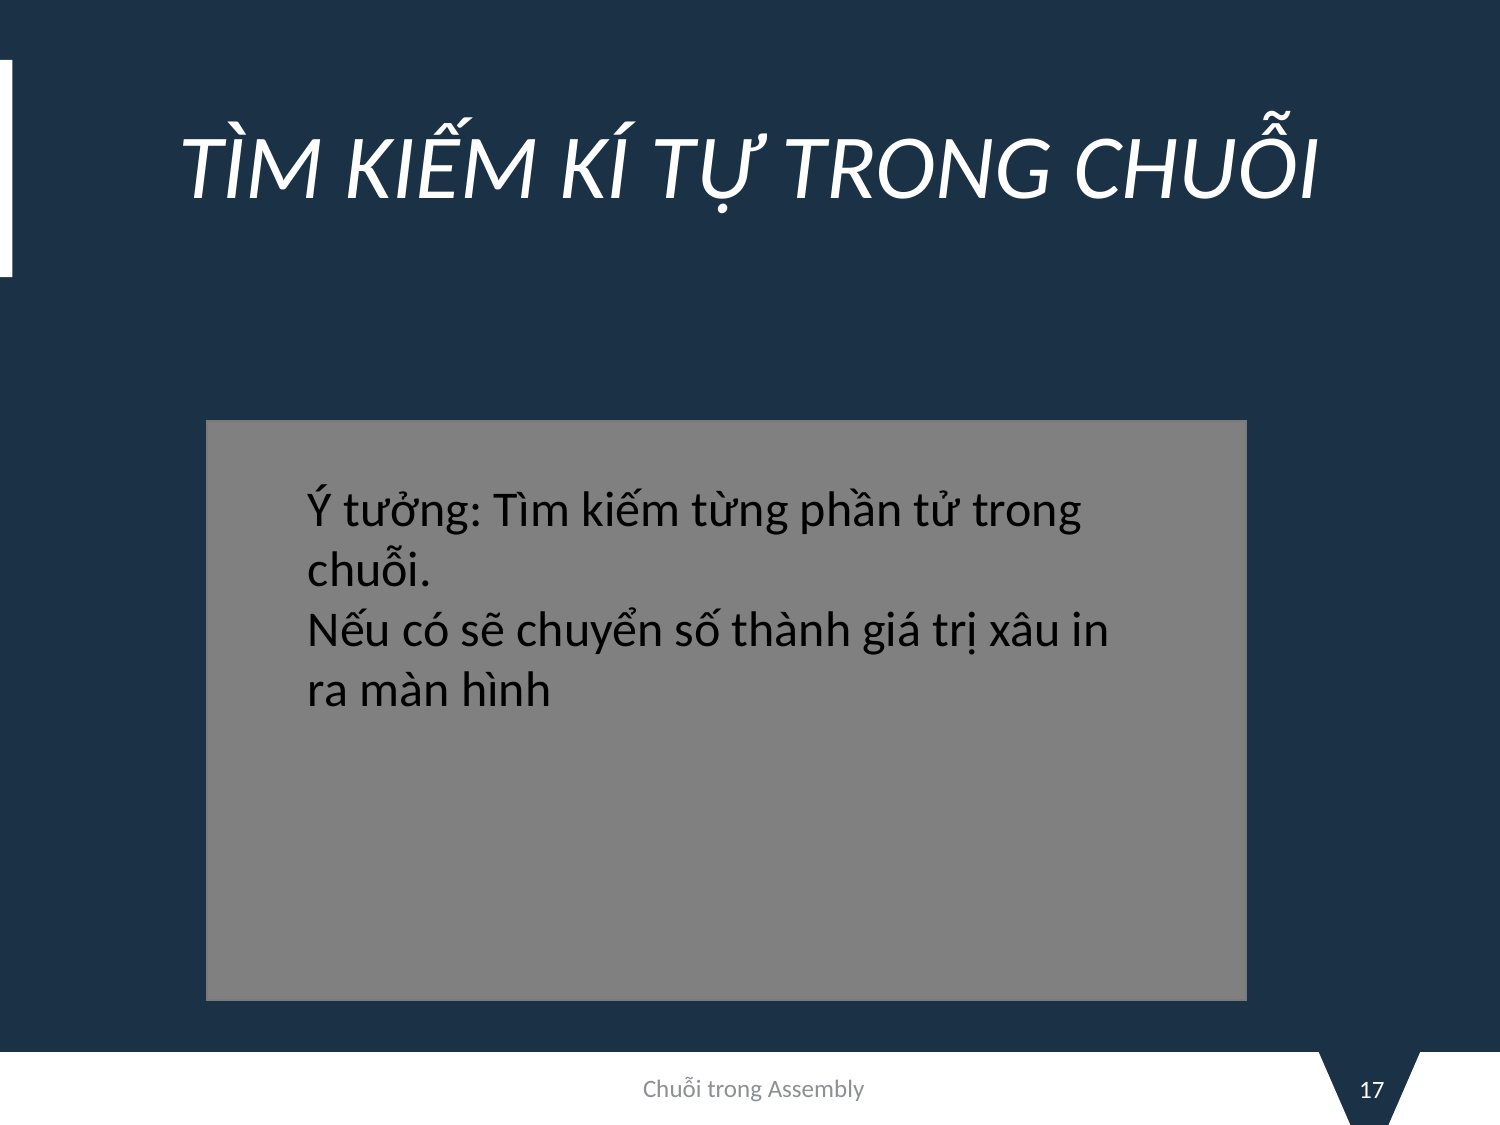

# TÌM KIẾM KÍ TỰ TRONG CHUỖI
Ý tưởng: Tìm kiếm từng phần tử trong chuỗi.
Nếu có sẽ chuyển số thành giá trị xâu in ra màn hình

Chuỗi trong Assembly
17